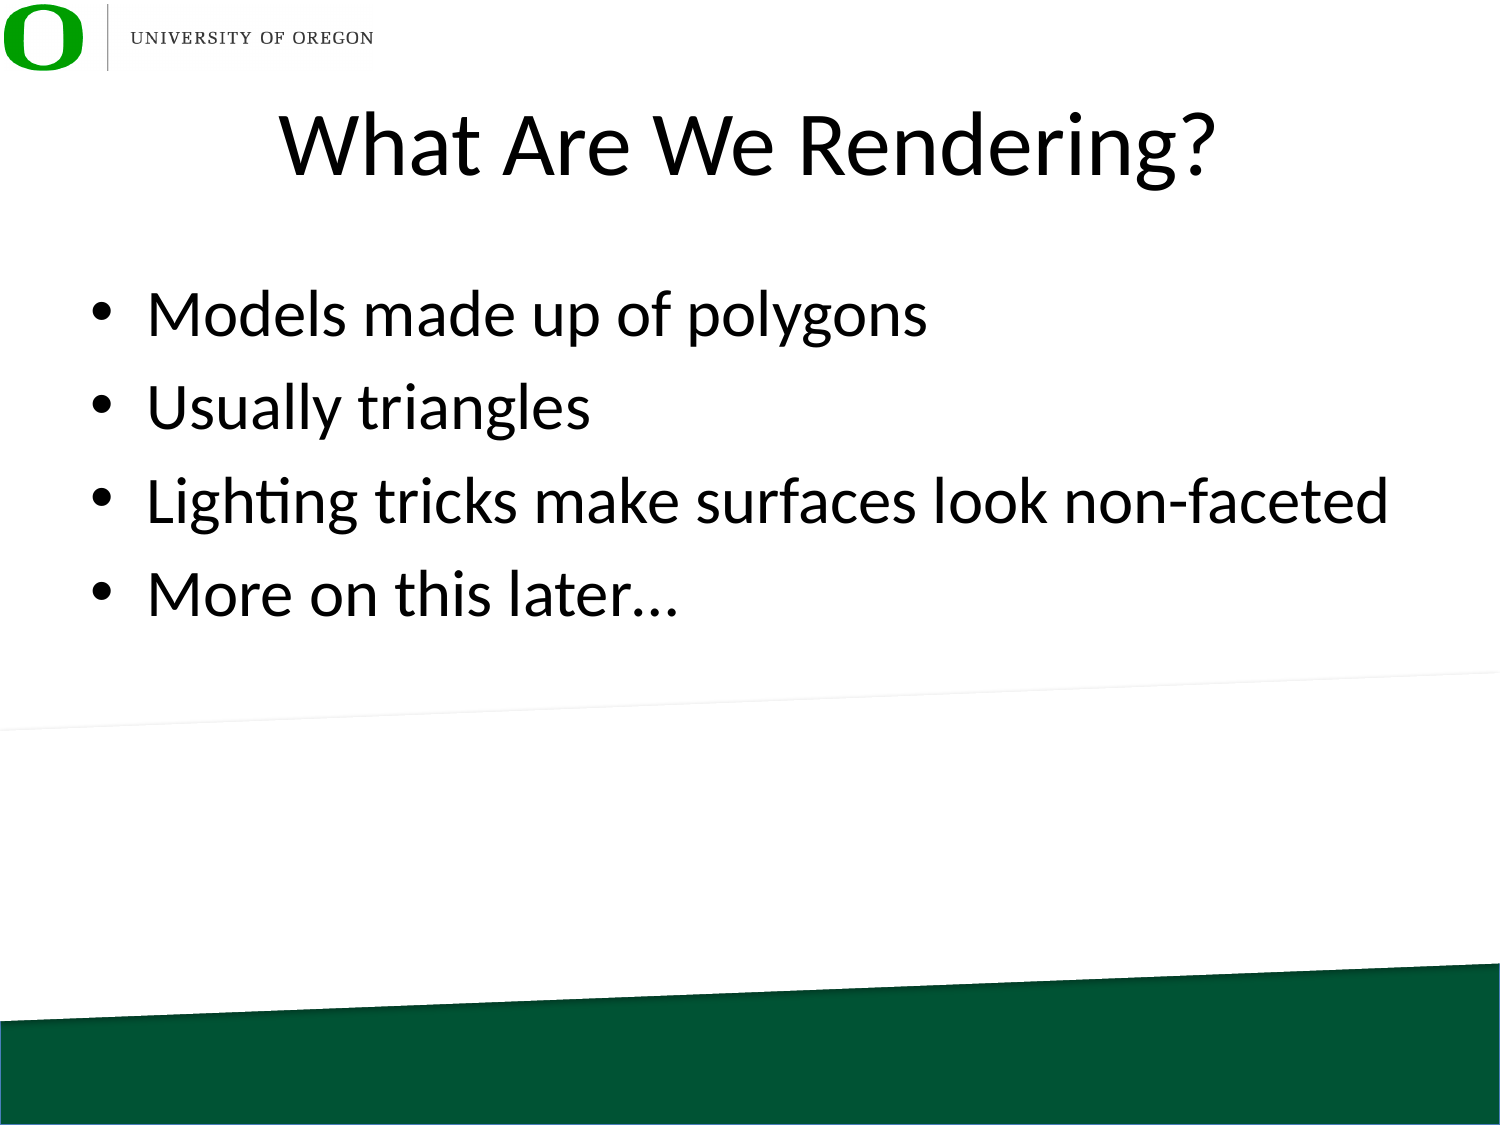

# What Are We Rendering?
Models made up of polygons
Usually triangles
Lighting tricks make surfaces look non-faceted
More on this later…